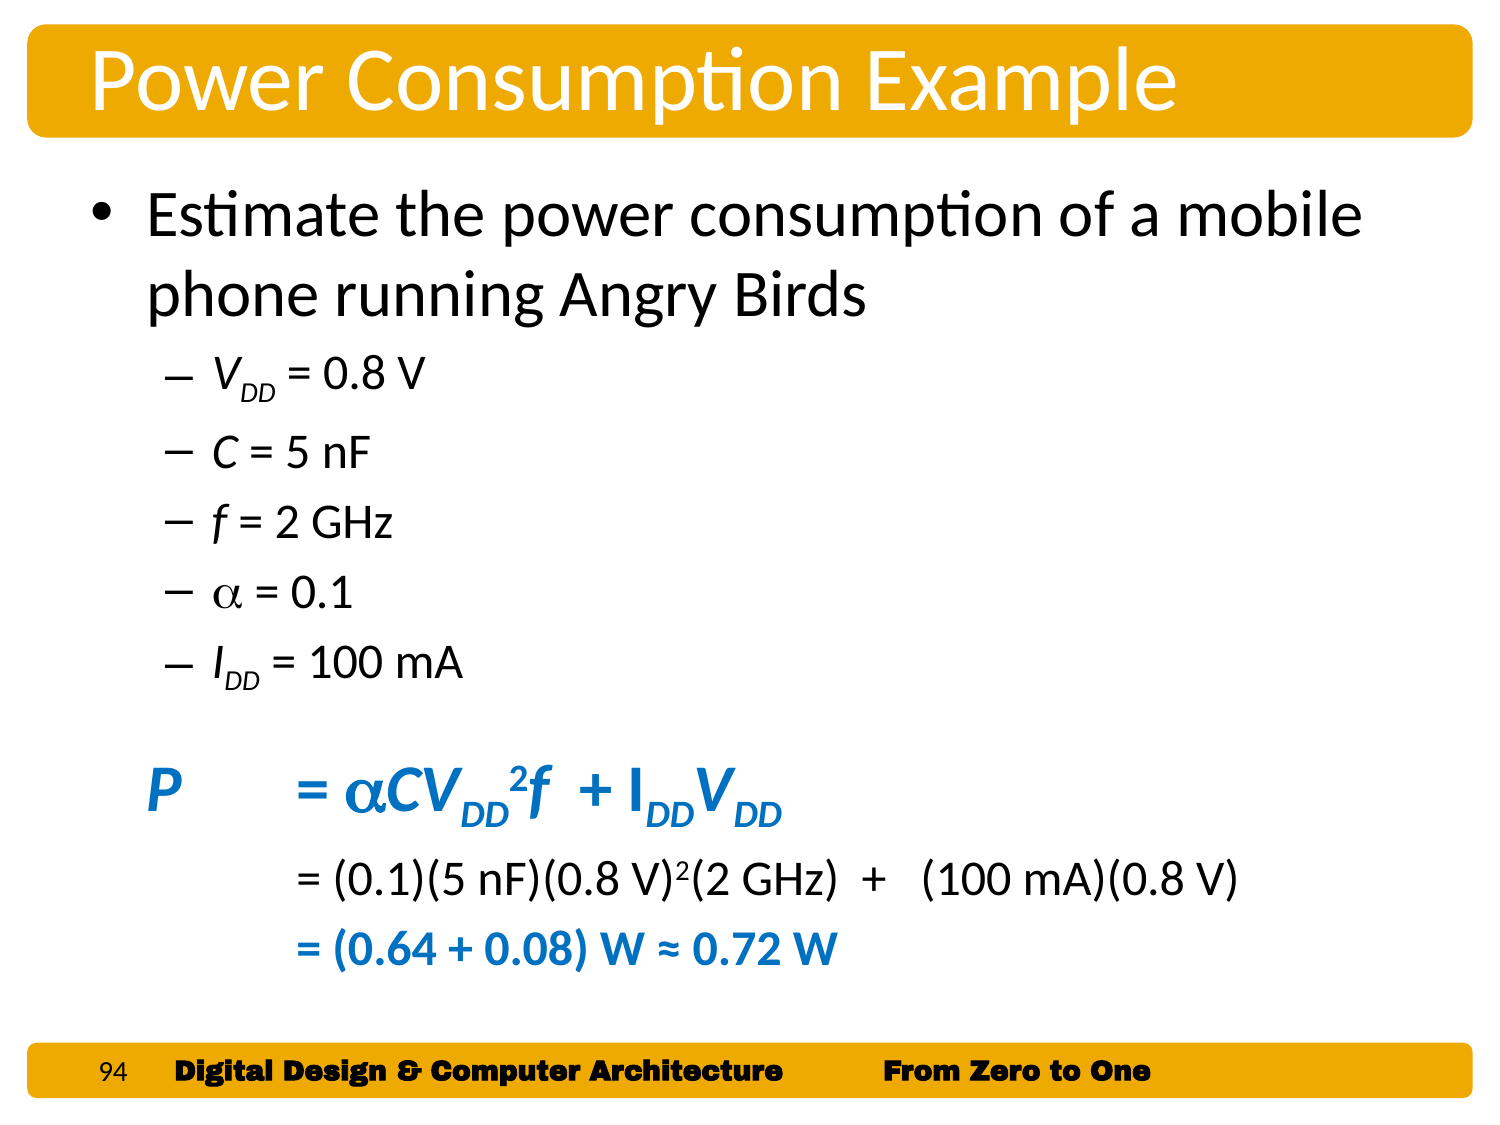

Power Consumption Example
Estimate the power consumption of a mobile phone running Angry Birds
VDD = 0.8 V
C = 5 nF
f = 2 GHz
α = 0.1
IDD = 100 mA

	P 	= αCVDD2f  + IDDVDD
    		= (0.1)(5 nF)(0.8 V)2(2 GHz)  +   (100 mA)(0.8 V)
   		= (0.64 + 0.08) W ≈ 0.72 W
94